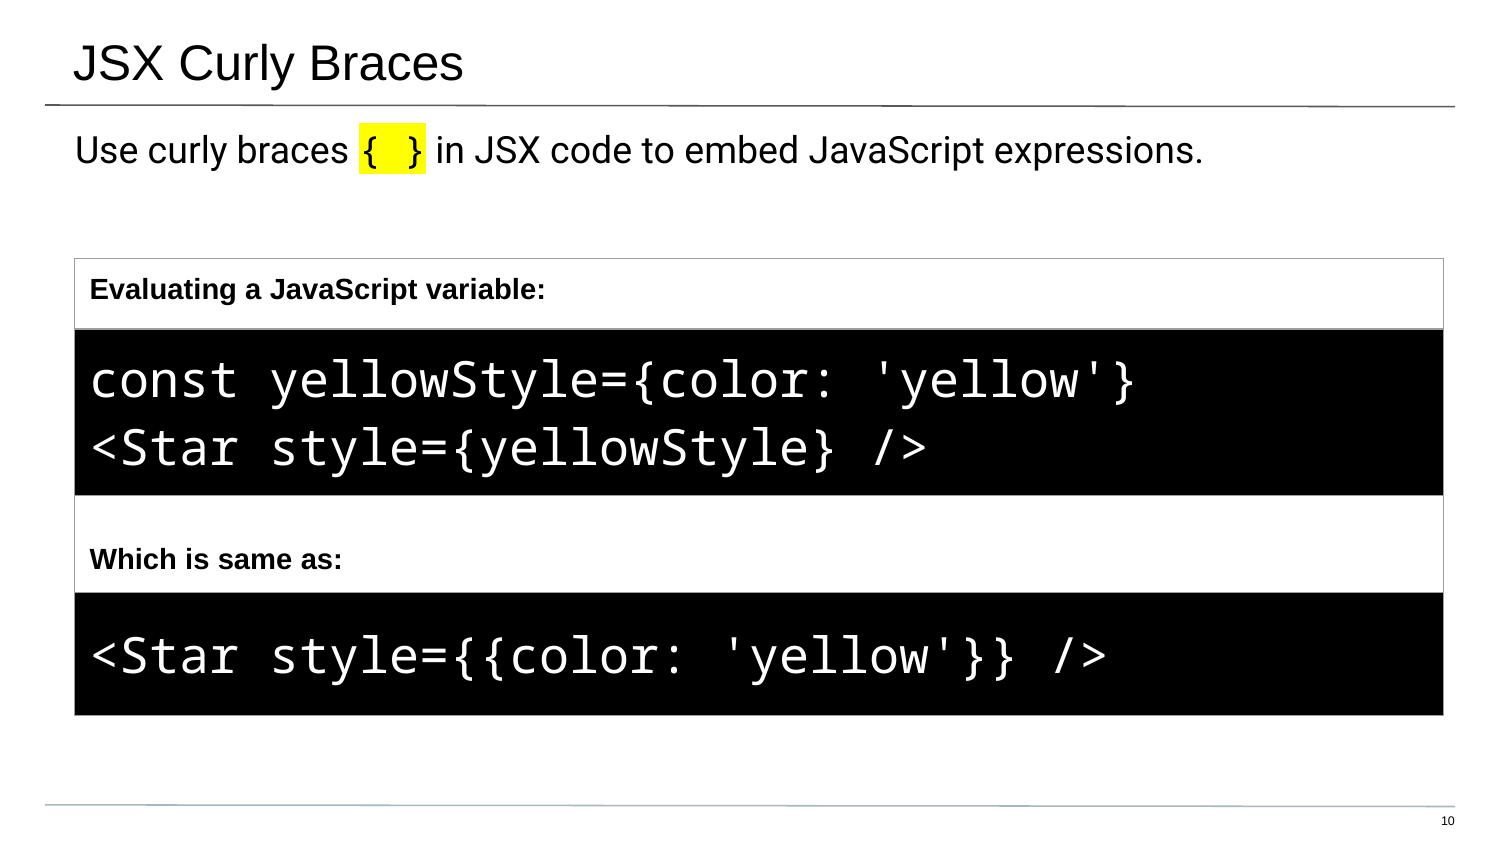

# JSX Curly Braces
Use curly braces { } in JSX code to embed JavaScript expressions.
| Evaluating a JavaScript variable: |
| --- |
| const yellowStyle={color: 'yellow'} <Star style={yellowStyle} /> |
| Which is same as: |
| <Star style={{color: 'yellow'}} /> |

10